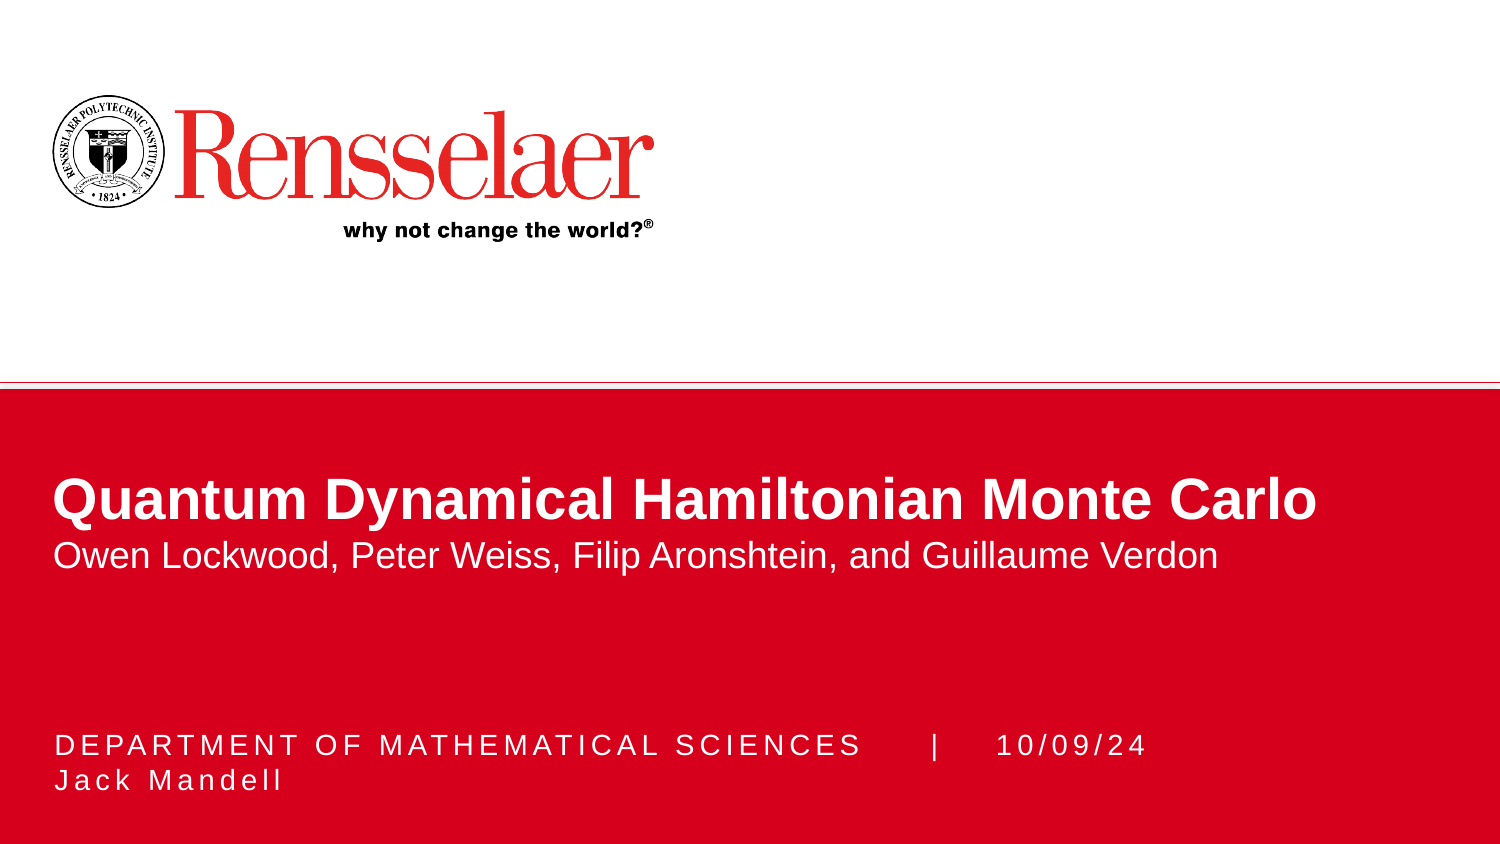

# Quantum Dynamical Hamiltonian Monte Carlo Owen Lockwood, Peter Weiss, Filip Aronshtein, and Guillaume Verdon
DEPARTMENT OF MATHEMATICAL SCIENCES     |    10/09/24
Jack Mandell